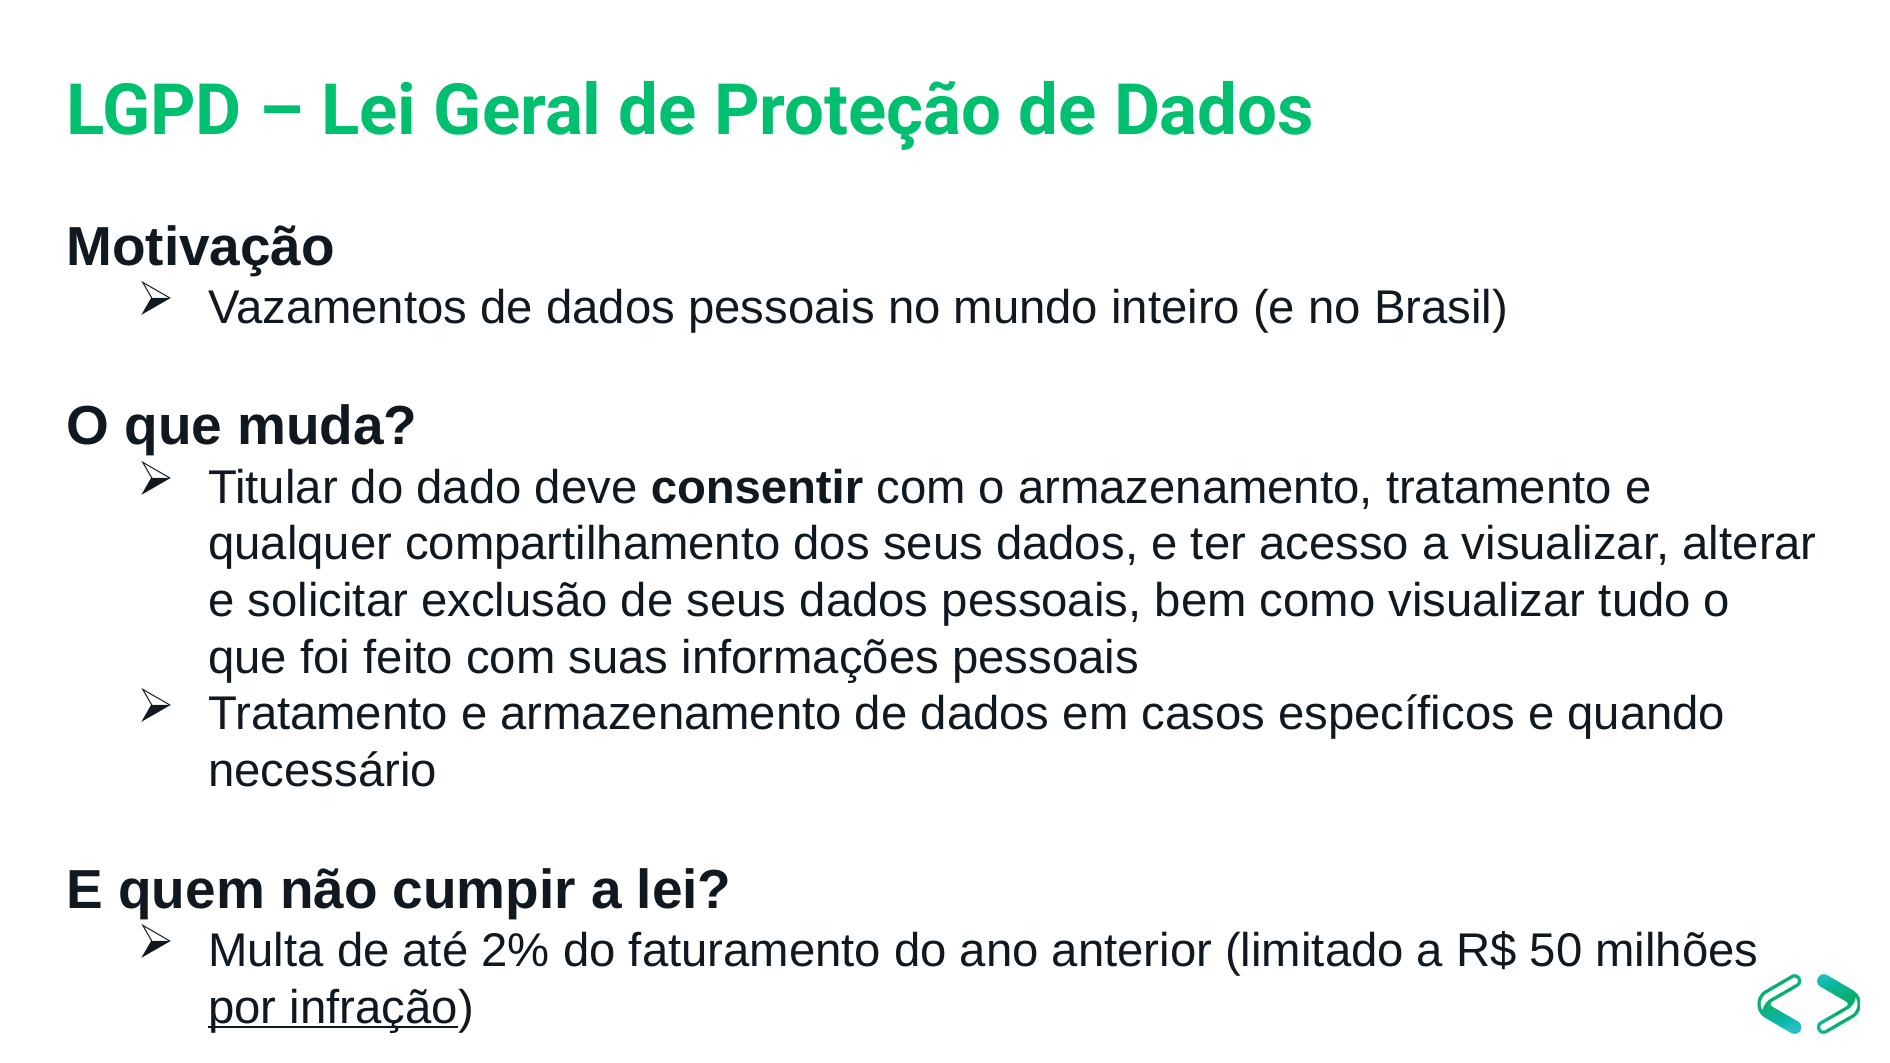

LGPD – Lei Geral de Proteção de Dados
Motivação
Vazamentos de dados pessoais no mundo inteiro (e no Brasil)

O que muda?
Titular do dado deve consentir com o armazenamento, tratamento e qualquer compartilhamento dos seus dados, e ter acesso a visualizar, alterar e solicitar exclusão de seus dados pessoais, bem como visualizar tudo o que foi feito com suas informações pessoais
Tratamento e armazenamento de dados em casos específicos e quando necessário

E quem não cumpir a lei?
Multa de até 2% do faturamento do ano anterior (limitado a R$ 50 milhões por infração)